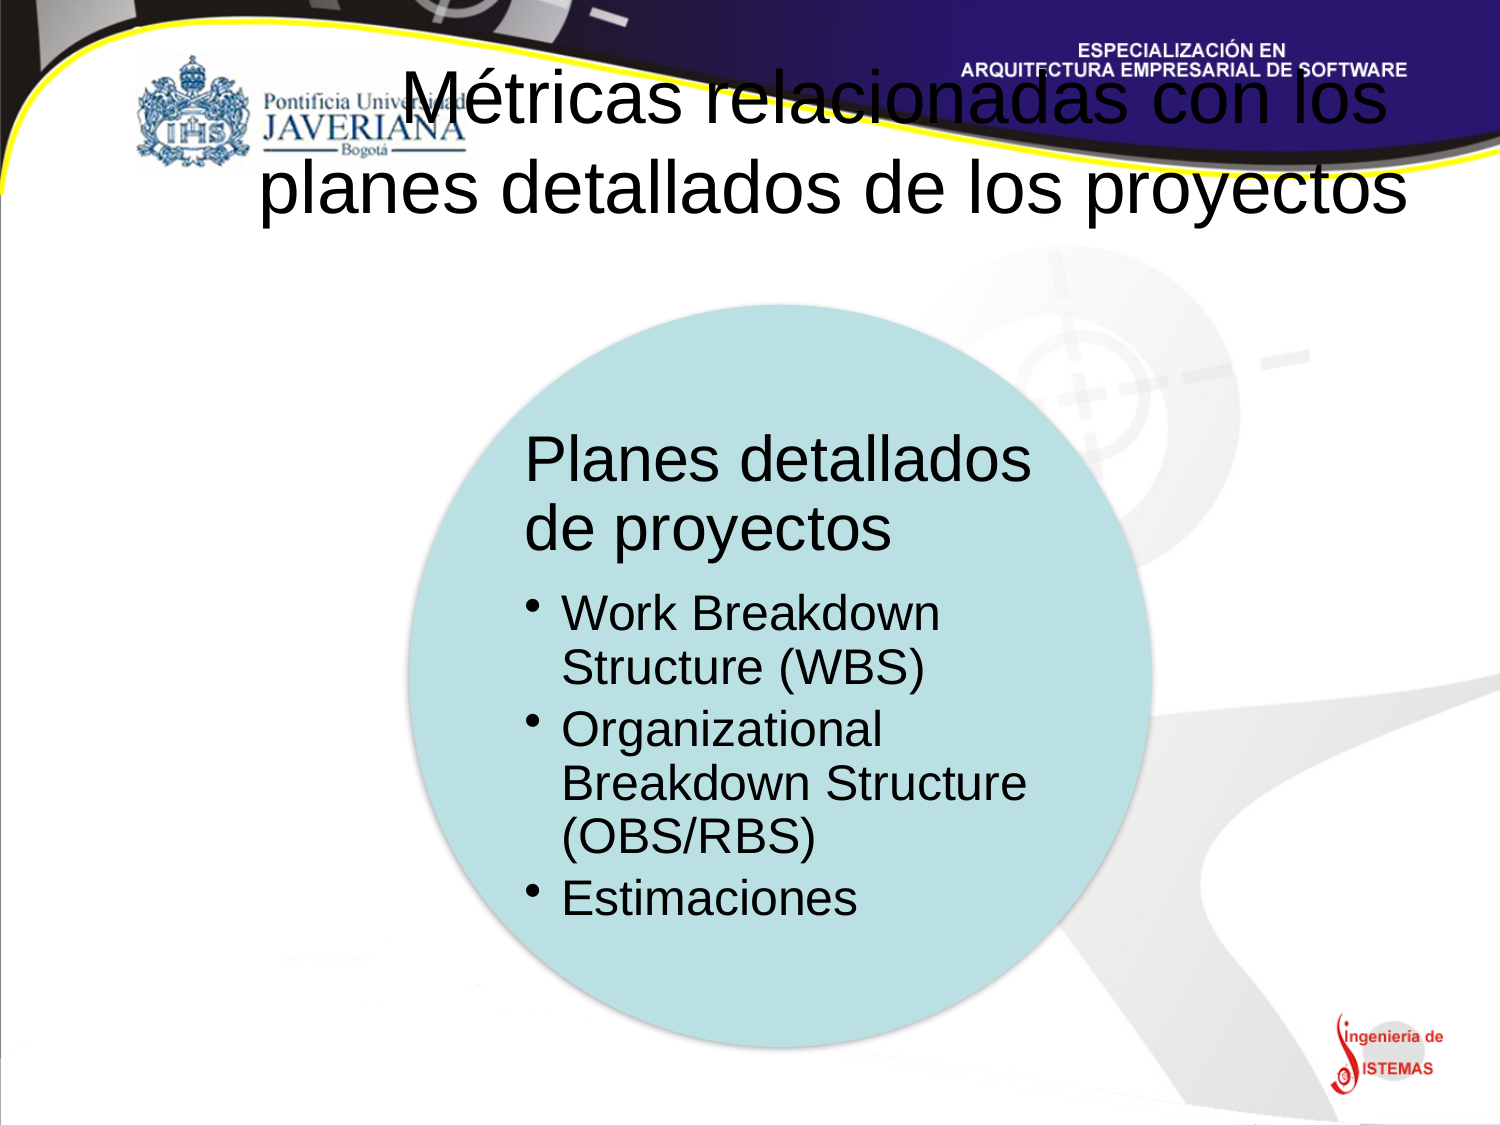

# Métricas relacionadas con los planes detallados de los proyectos
Planes detallados de proyectos
Work Breakdown Structure (WBS)
Organizational Breakdown Structure (OBS/RBS)
Estimaciones